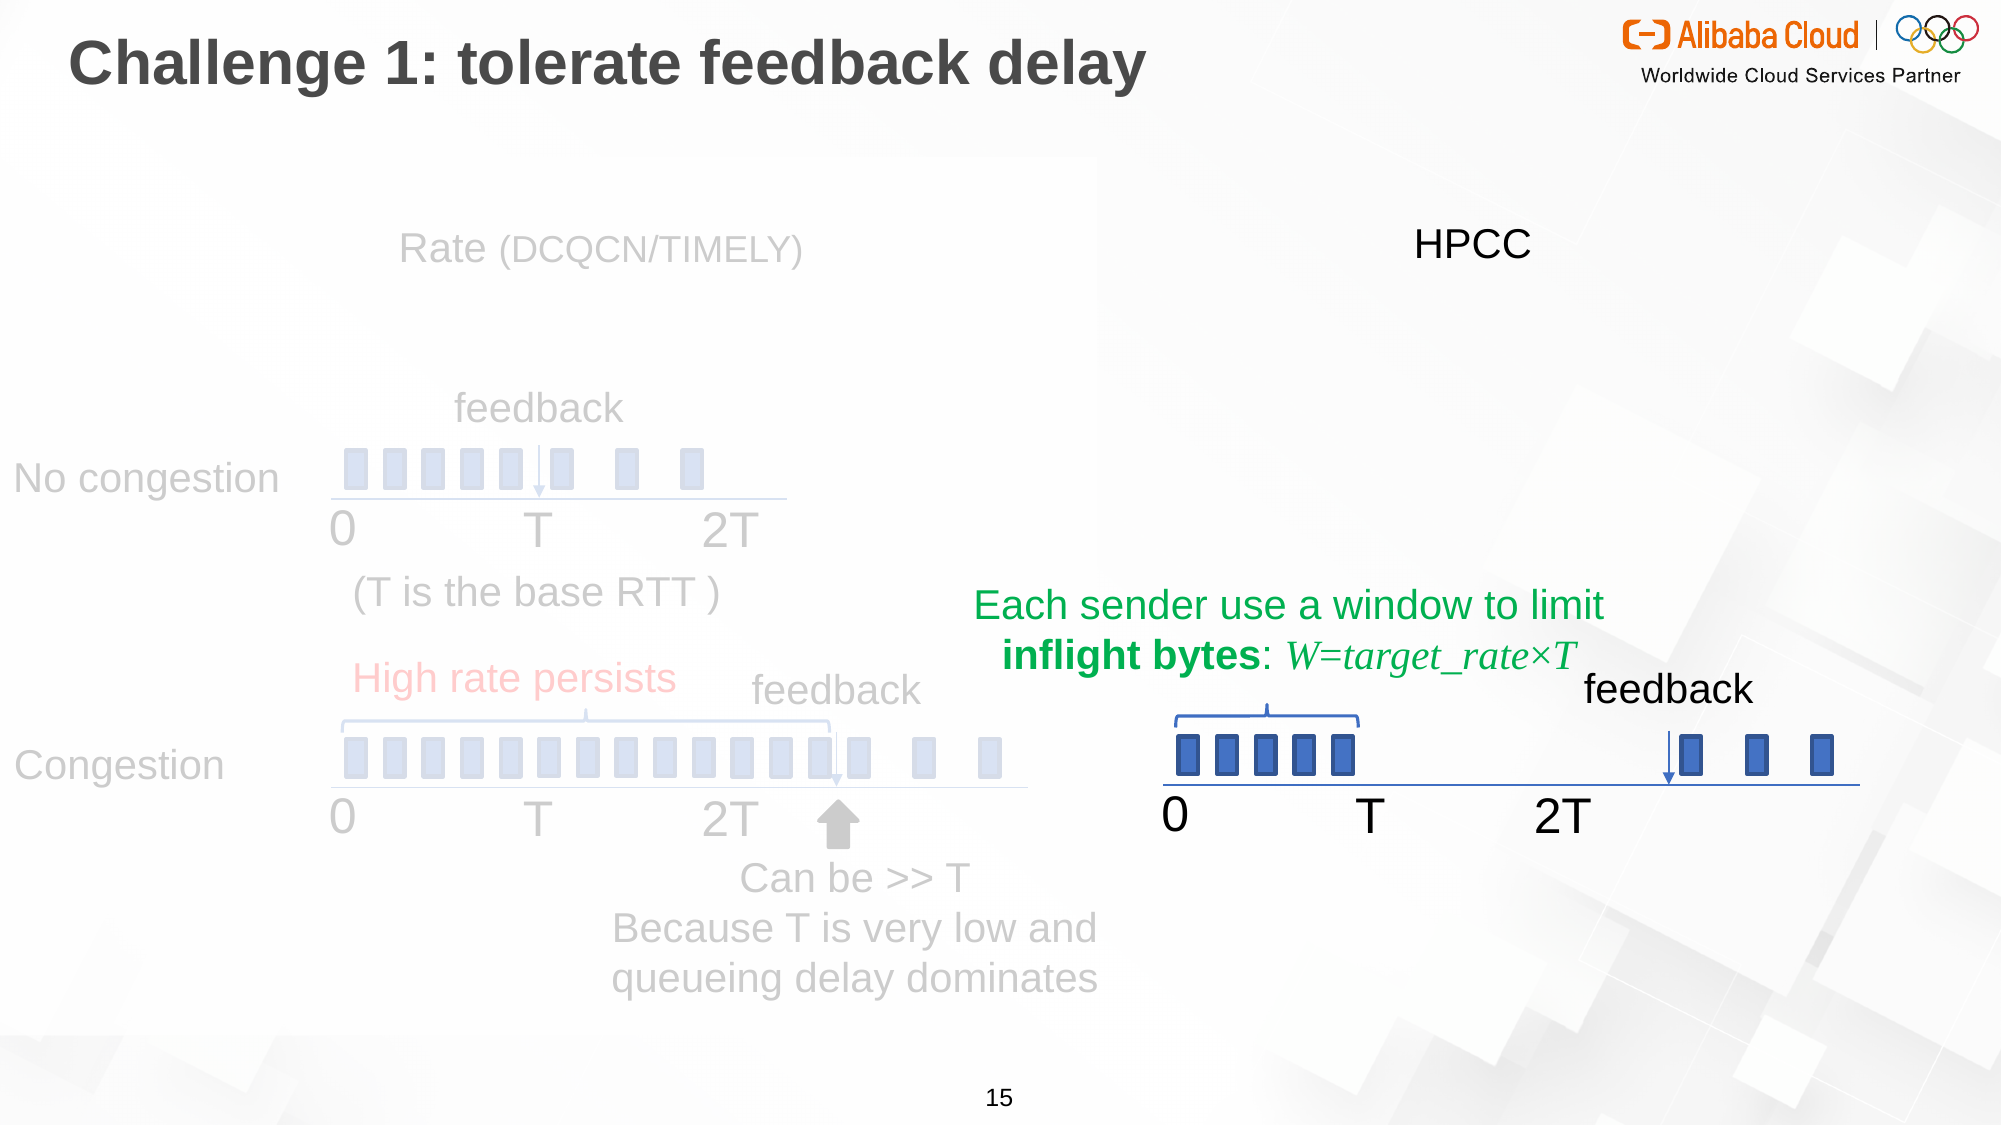

# Challenge 1: tolerate feedback delay

HPCC
Rate (DCQCN/TIMELY)
feedback
No congestion

0
T
2T
(T is the base RTT )
Each sender use a window to limit inflight bytes: W=target_rate×T

feedback

0
T
2T

High rate persists
feedback
Congestion

0
T
2T

Can be >> T
Because T is very low and
queueing delay dominates
15